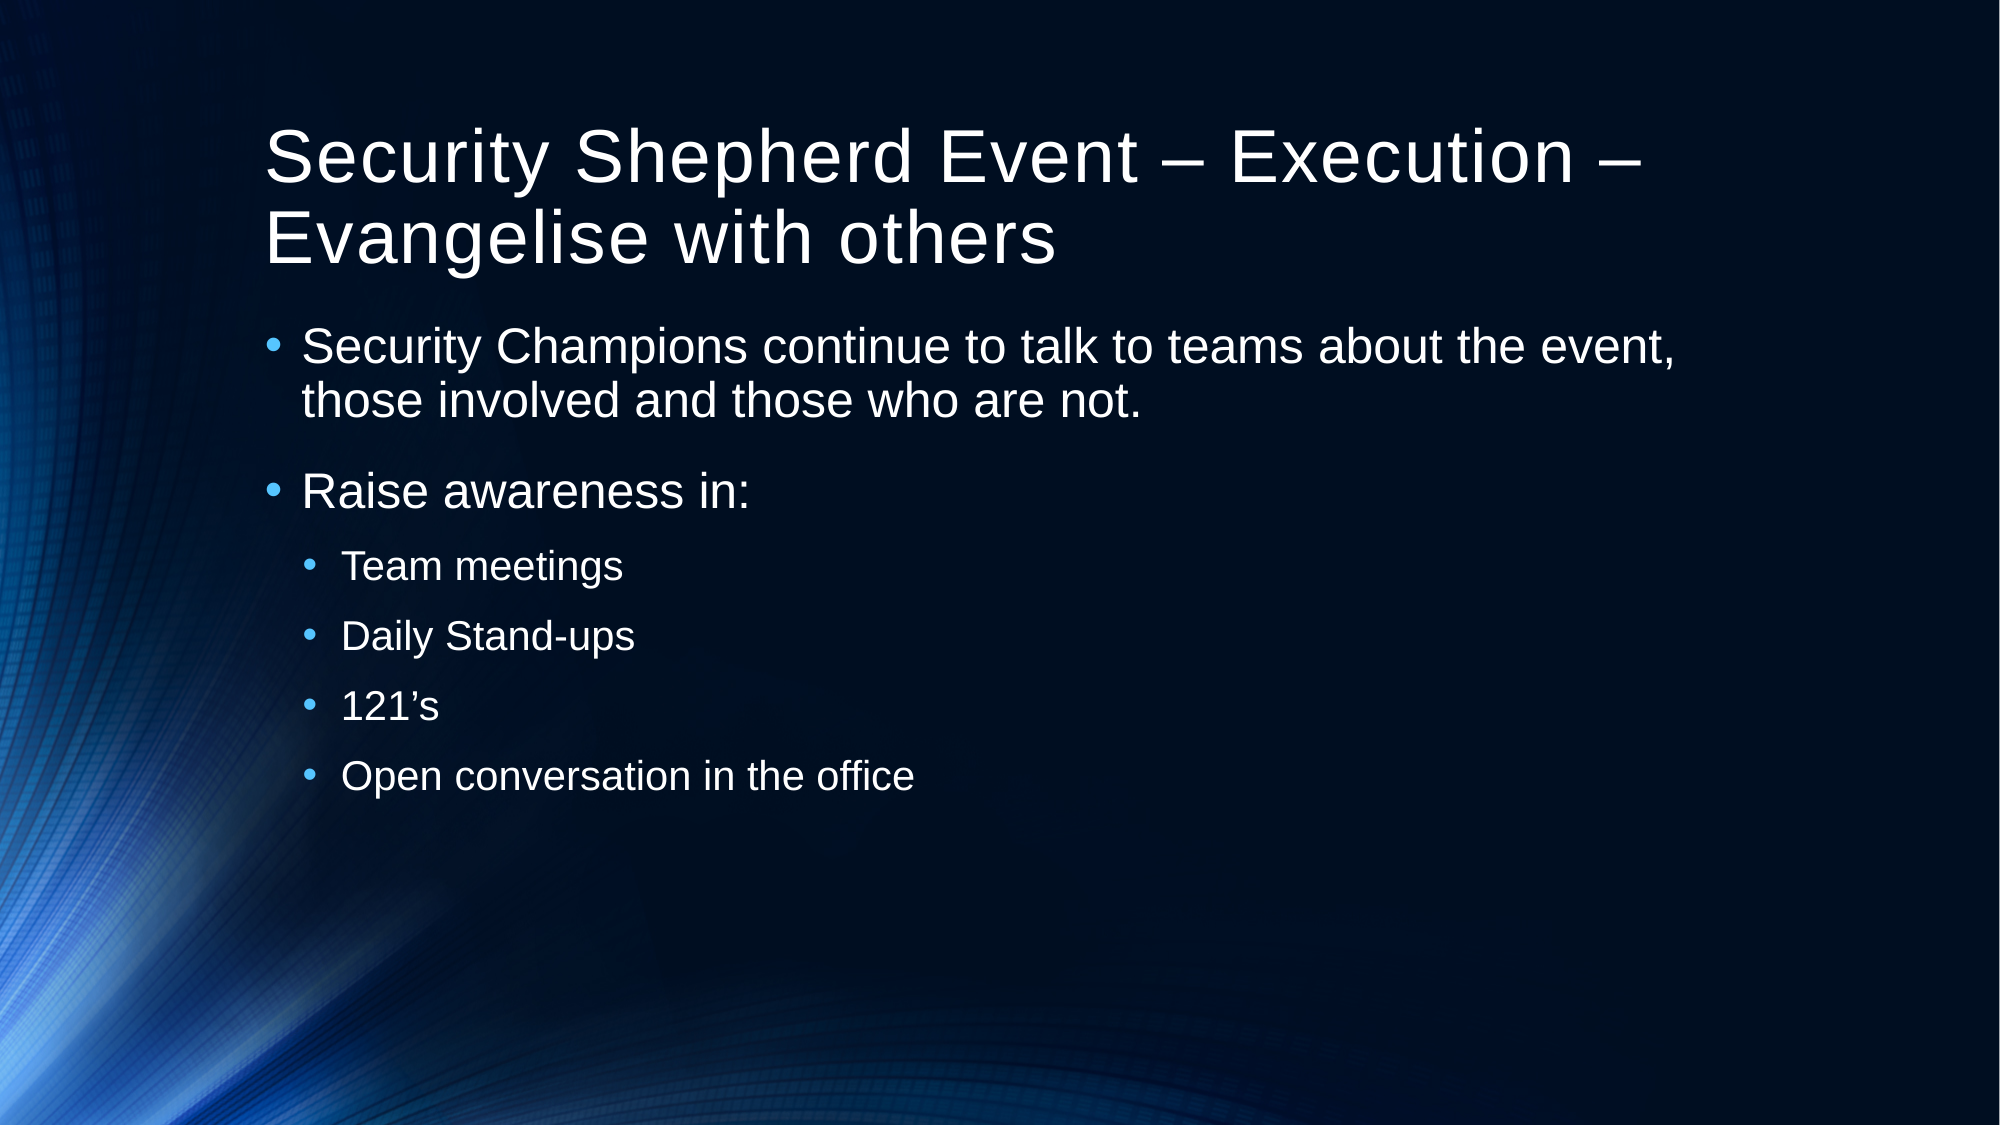

# Security Shepherd Event – Execution – Evangelise with others
Security Champions continue to talk to teams about the event, those involved and those who are not.
Raise awareness in:
Team meetings
Daily Stand-ups
121’s
Open conversation in the office